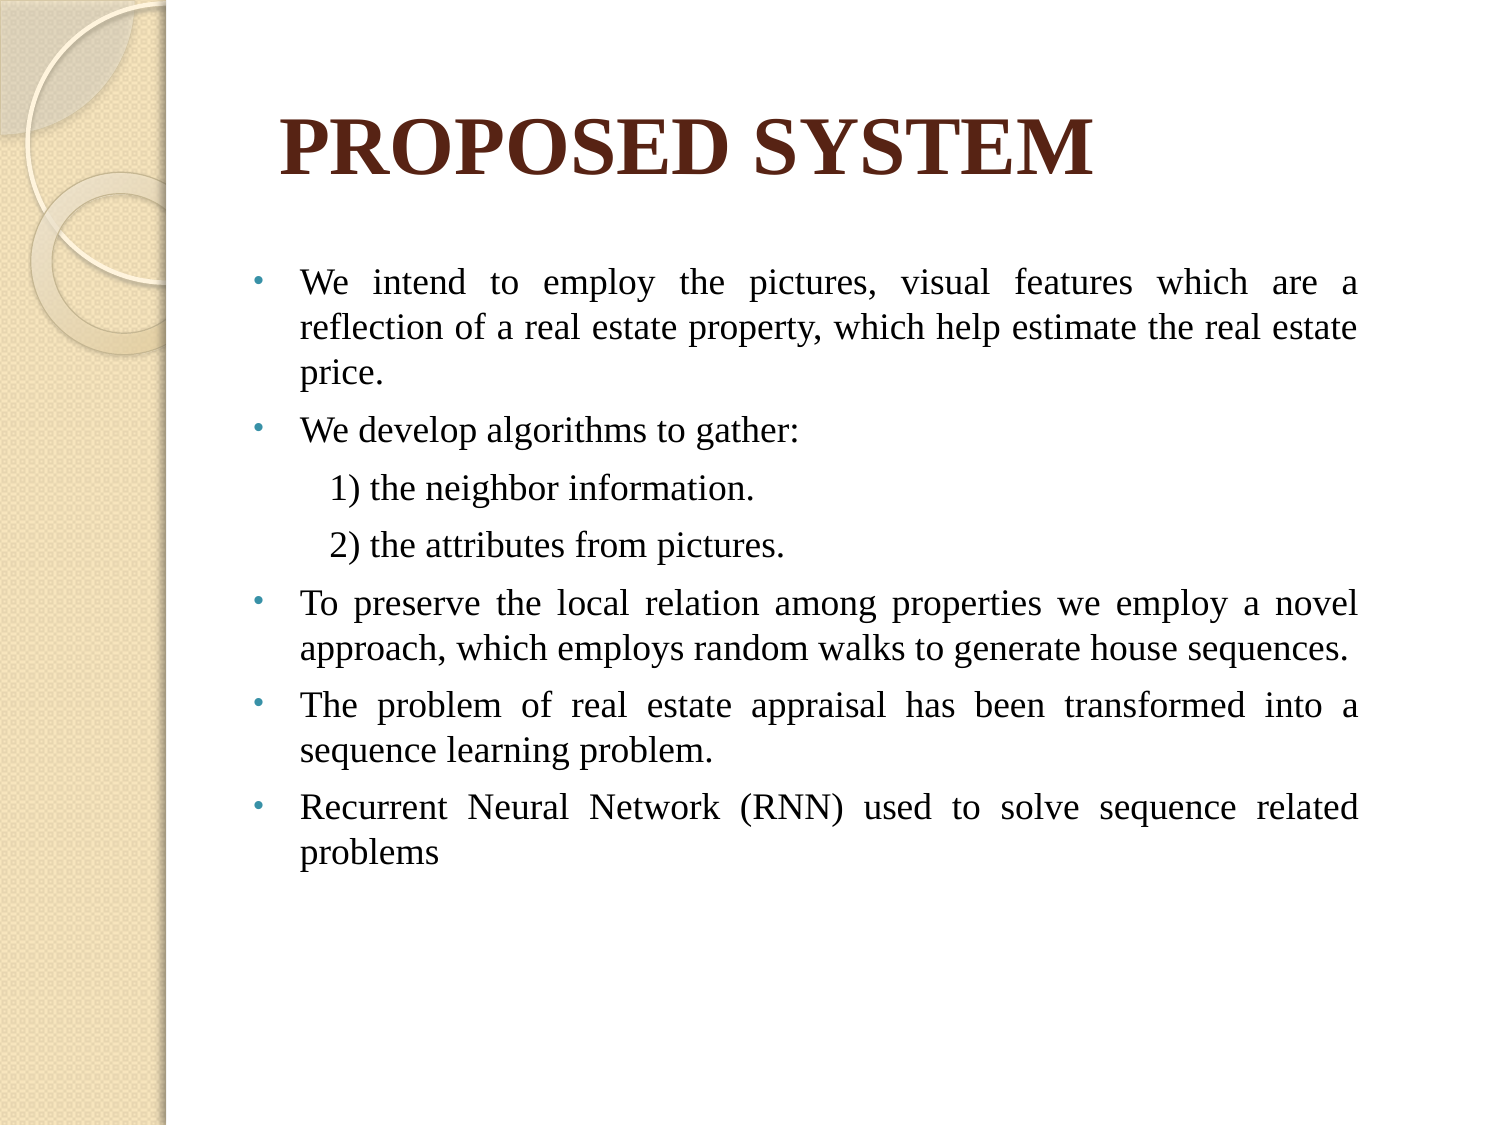

# PROPOSED SYSTEM
We intend to employ the pictures, visual features which are a reflection of a real estate property, which help estimate the real estate price.
We develop algorithms to gather:
        1) the neighbor information.
        2) the attributes from pictures.
To preserve the local relation among properties we employ a novel approach, which employs random walks to generate house sequences.
The problem of real estate appraisal has been transformed into a sequence learning problem.
Recurrent Neural Network (RNN) used to solve sequence related problems